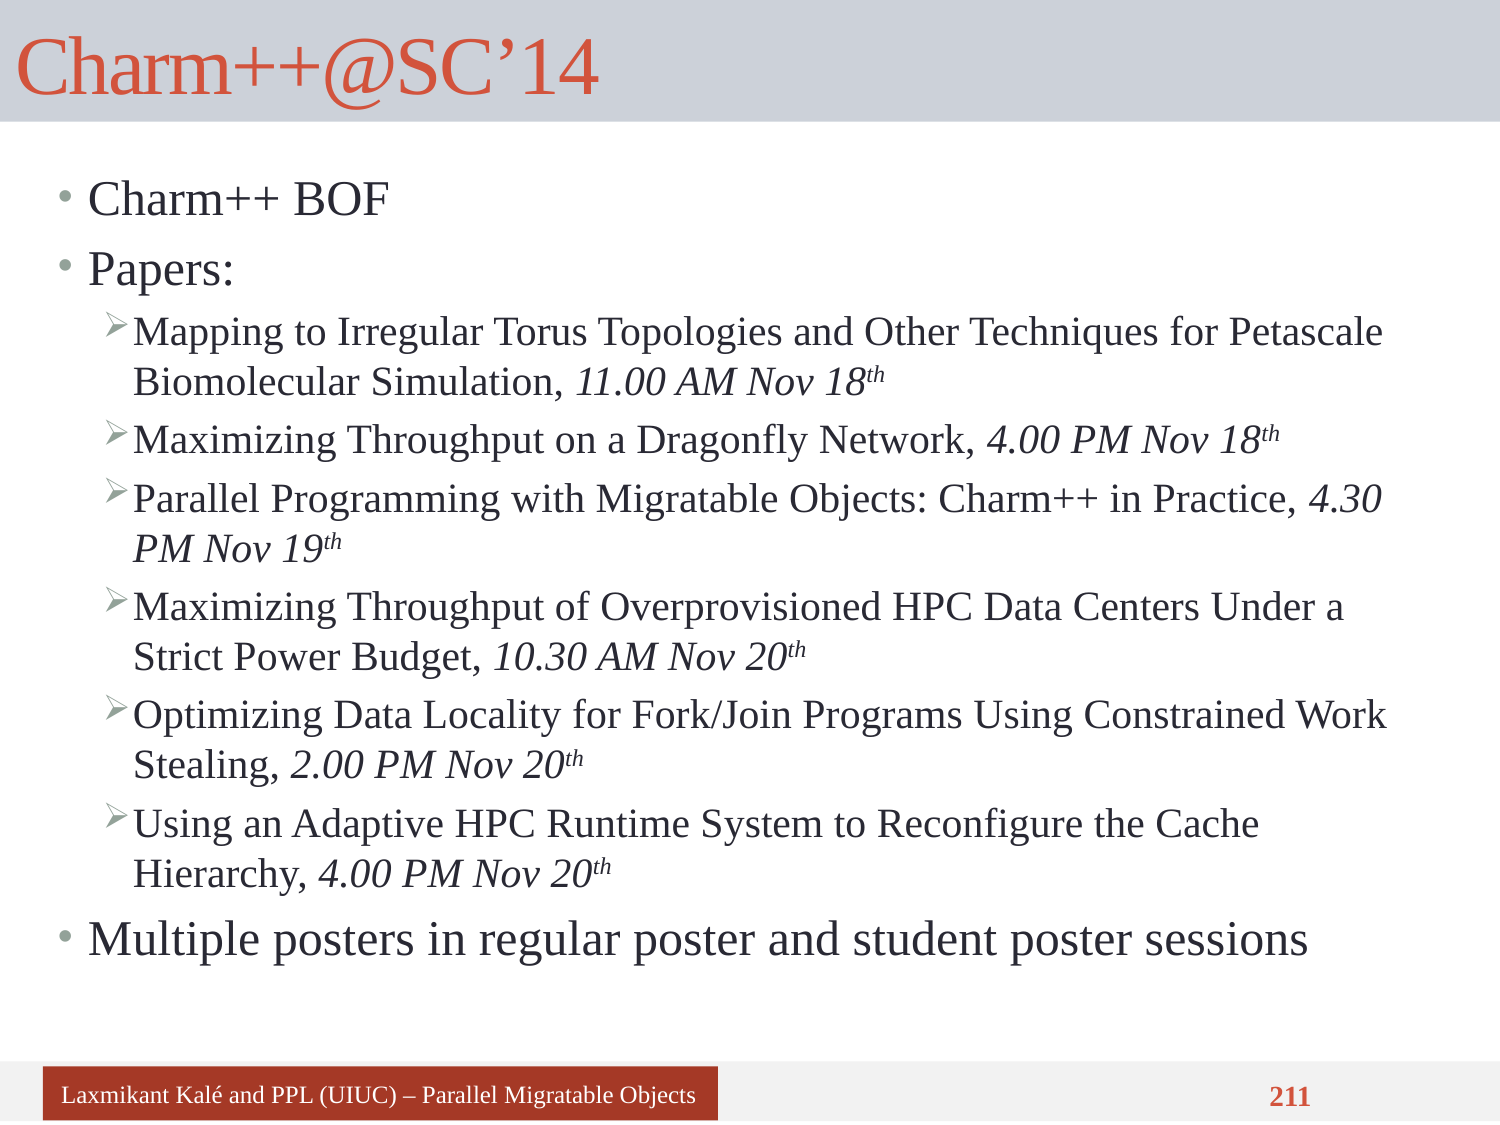

# Charm++@SC’14
Charm++ BOF
Papers:
Mapping to Irregular Torus Topologies and Other Techniques for Petascale Biomolecular Simulation, 11.00 AM Nov 18th
Maximizing Throughput on a Dragonfly Network, 4.00 PM Nov 18th
Parallel Programming with Migratable Objects: Charm++ in Practice, 4.30 PM Nov 19th
Maximizing Throughput of Overprovisioned HPC Data Centers Under a Strict Power Budget, 10.30 AM Nov 20th
Optimizing Data Locality for Fork/Join Programs Using Constrained Work Stealing, 2.00 PM Nov 20th
Using an Adaptive HPC Runtime System to Reconfigure the Cache Hierarchy, 4.00 PM Nov 20th
Multiple posters in regular poster and student poster sessions

Laxmikant Kalé and PPL (UIUC) – Parallel Migratable Objects
211